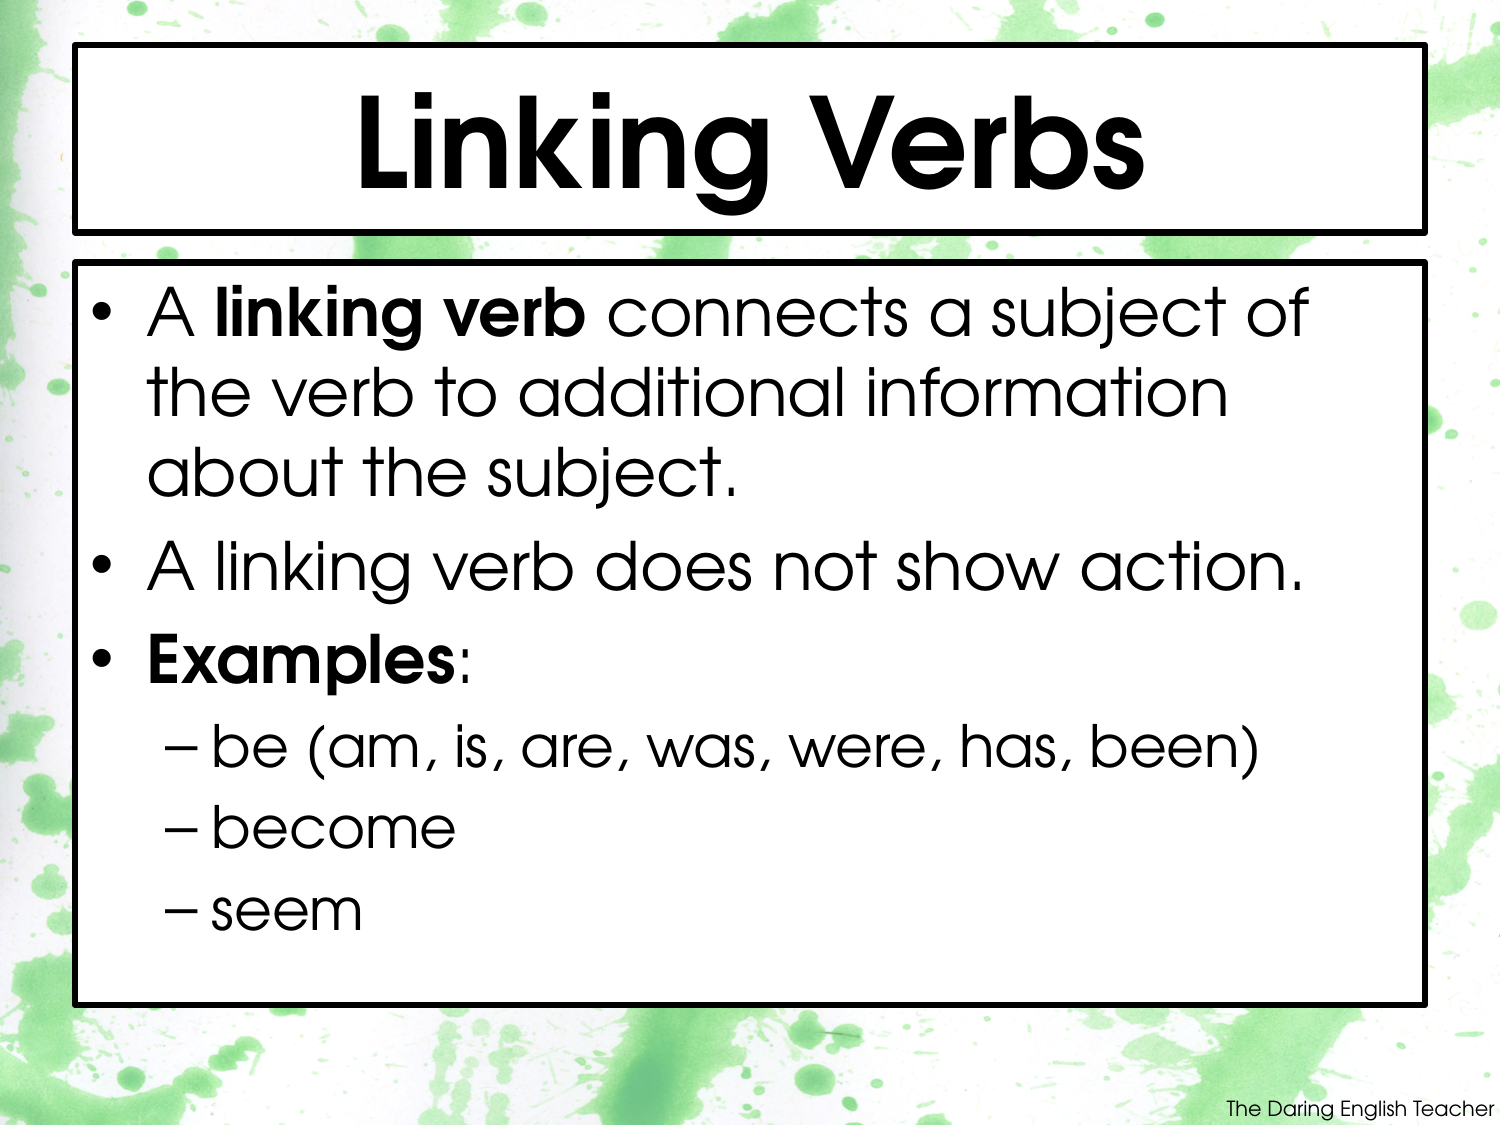

# Linking Verbs
A linking verb connects a subject of the verb to additional information about the subject.
A linking verb does not show action.
Examples:
be (am, is, are, was, were, has, been)
become
seem